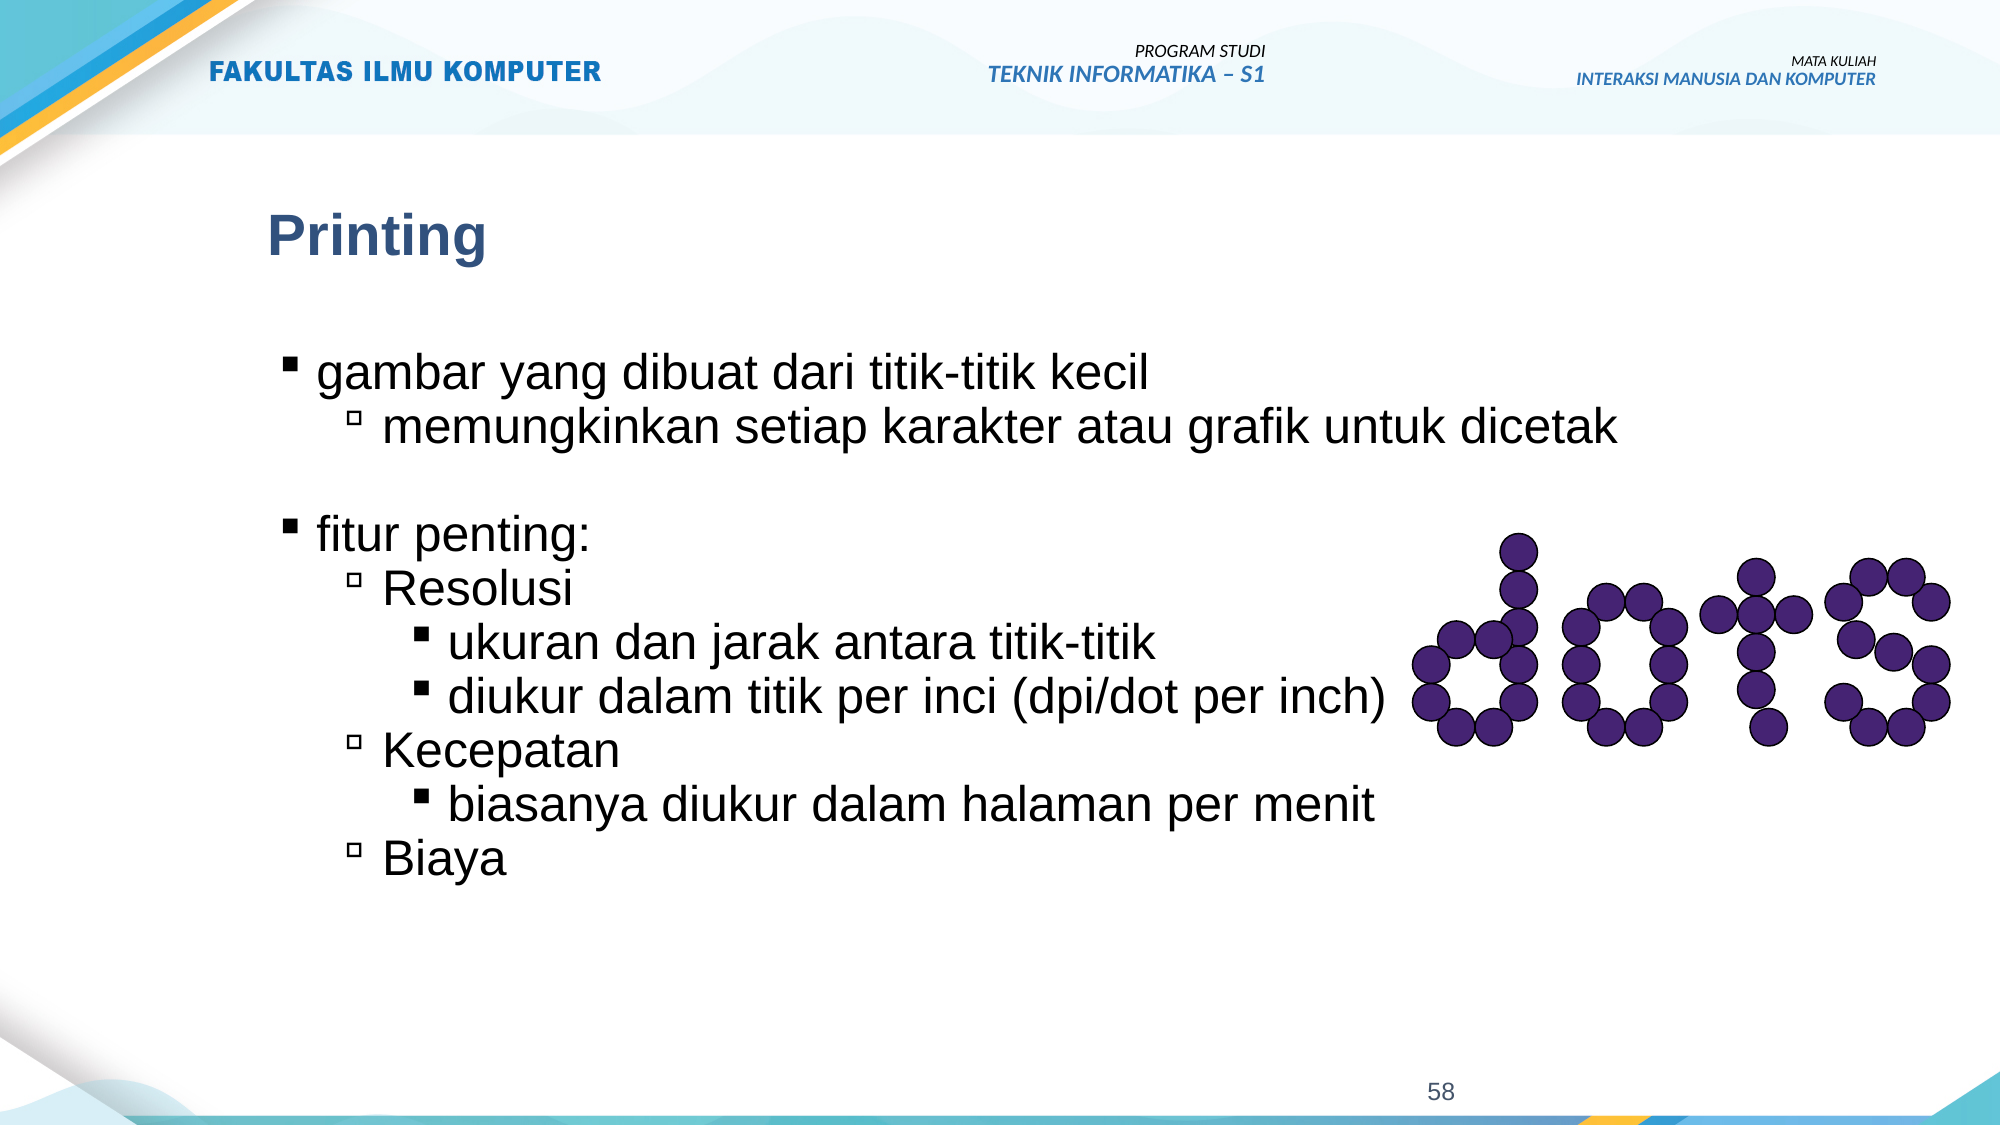

PROGRAM STUDI
TEKNIK INFORMATIKA – S1
MATA KULIAH
INTERAKSI MANUSIA DAN KOMPUTER
# Printing
gambar yang dibuat dari titik-titik kecil
memungkinkan setiap karakter atau grafik untuk dicetak

fitur penting:
Resolusi
ukuran dan jarak antara titik-titik
diukur dalam titik per inci (dpi/dot per inch)
Kecepatan
biasanya diukur dalam halaman per menit
Biaya

58